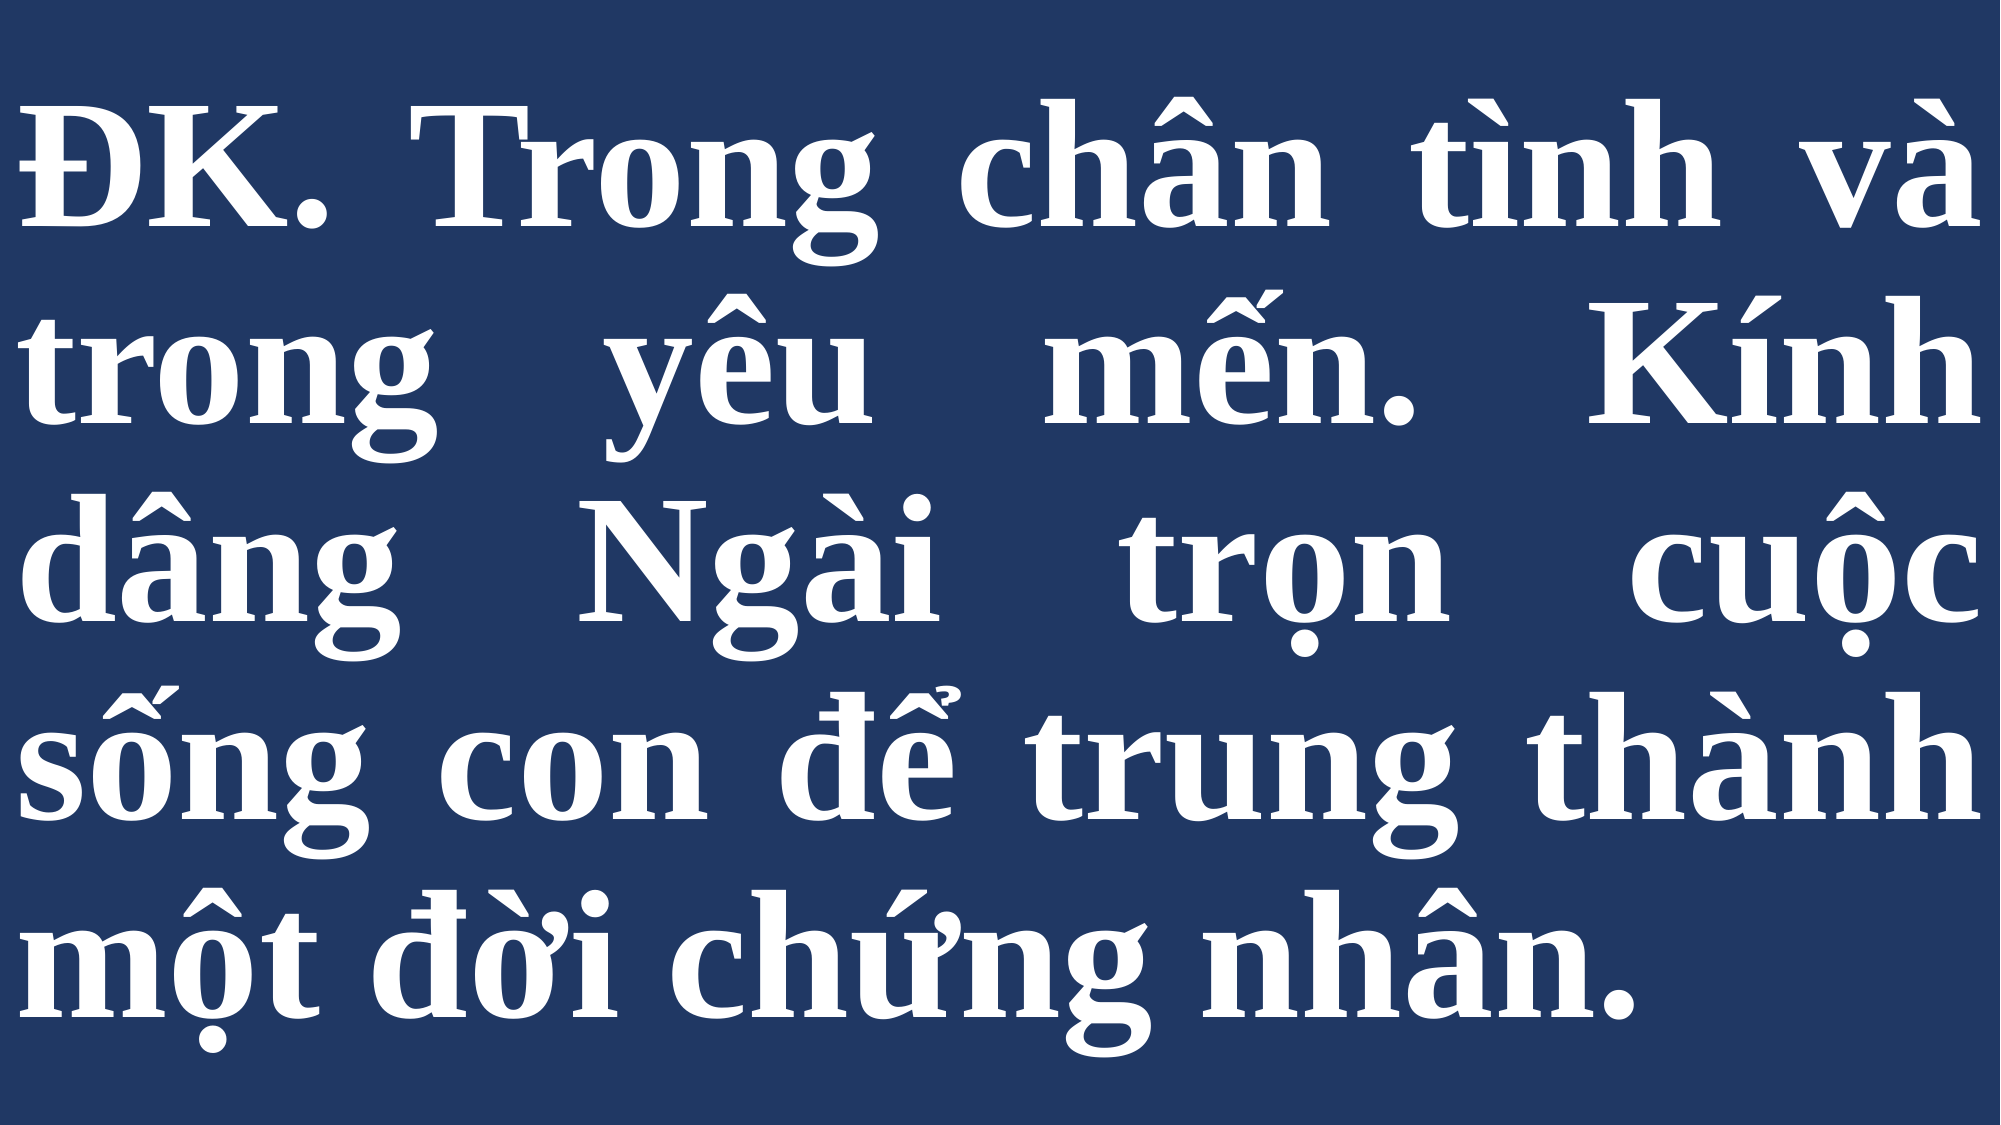

# ĐK. Trong chân tình và trong yêu mến. Kính dâng Ngài trọn cuộc sống con để trung thành một đời chứng nhân.